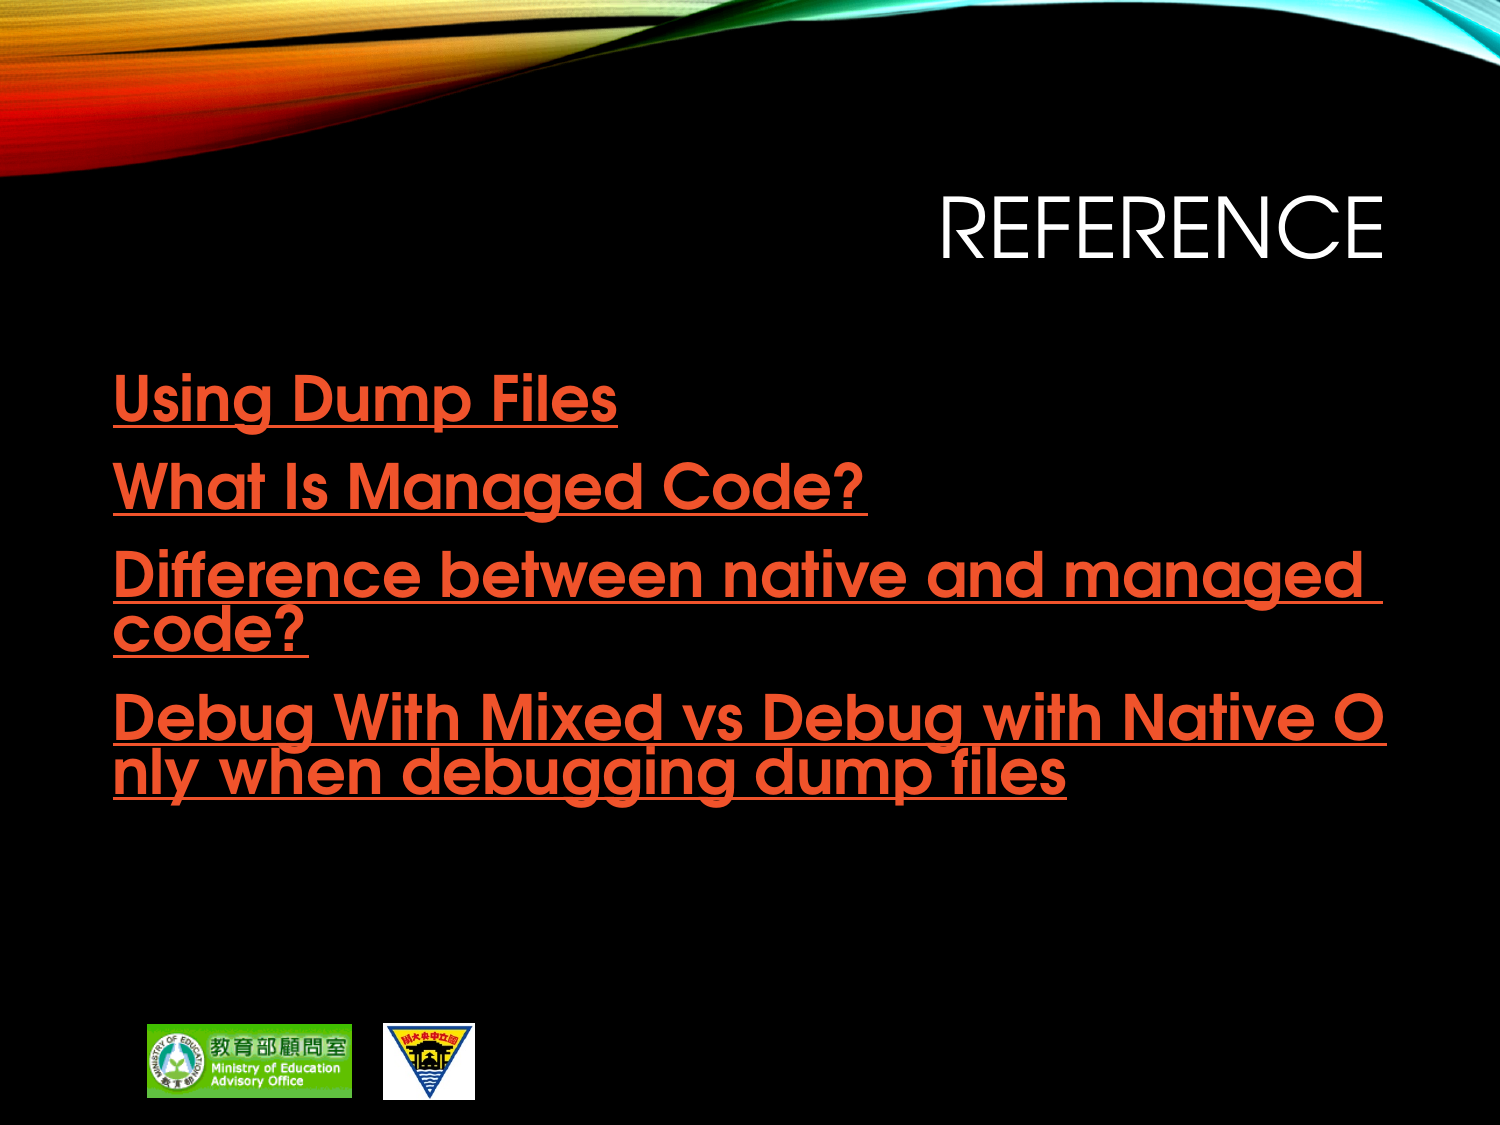

# Reference
Using Dump Files
What Is Managed Code?
Difference between native and managed code?
Debug With Mixed vs Debug with Native Only when debugging dump files